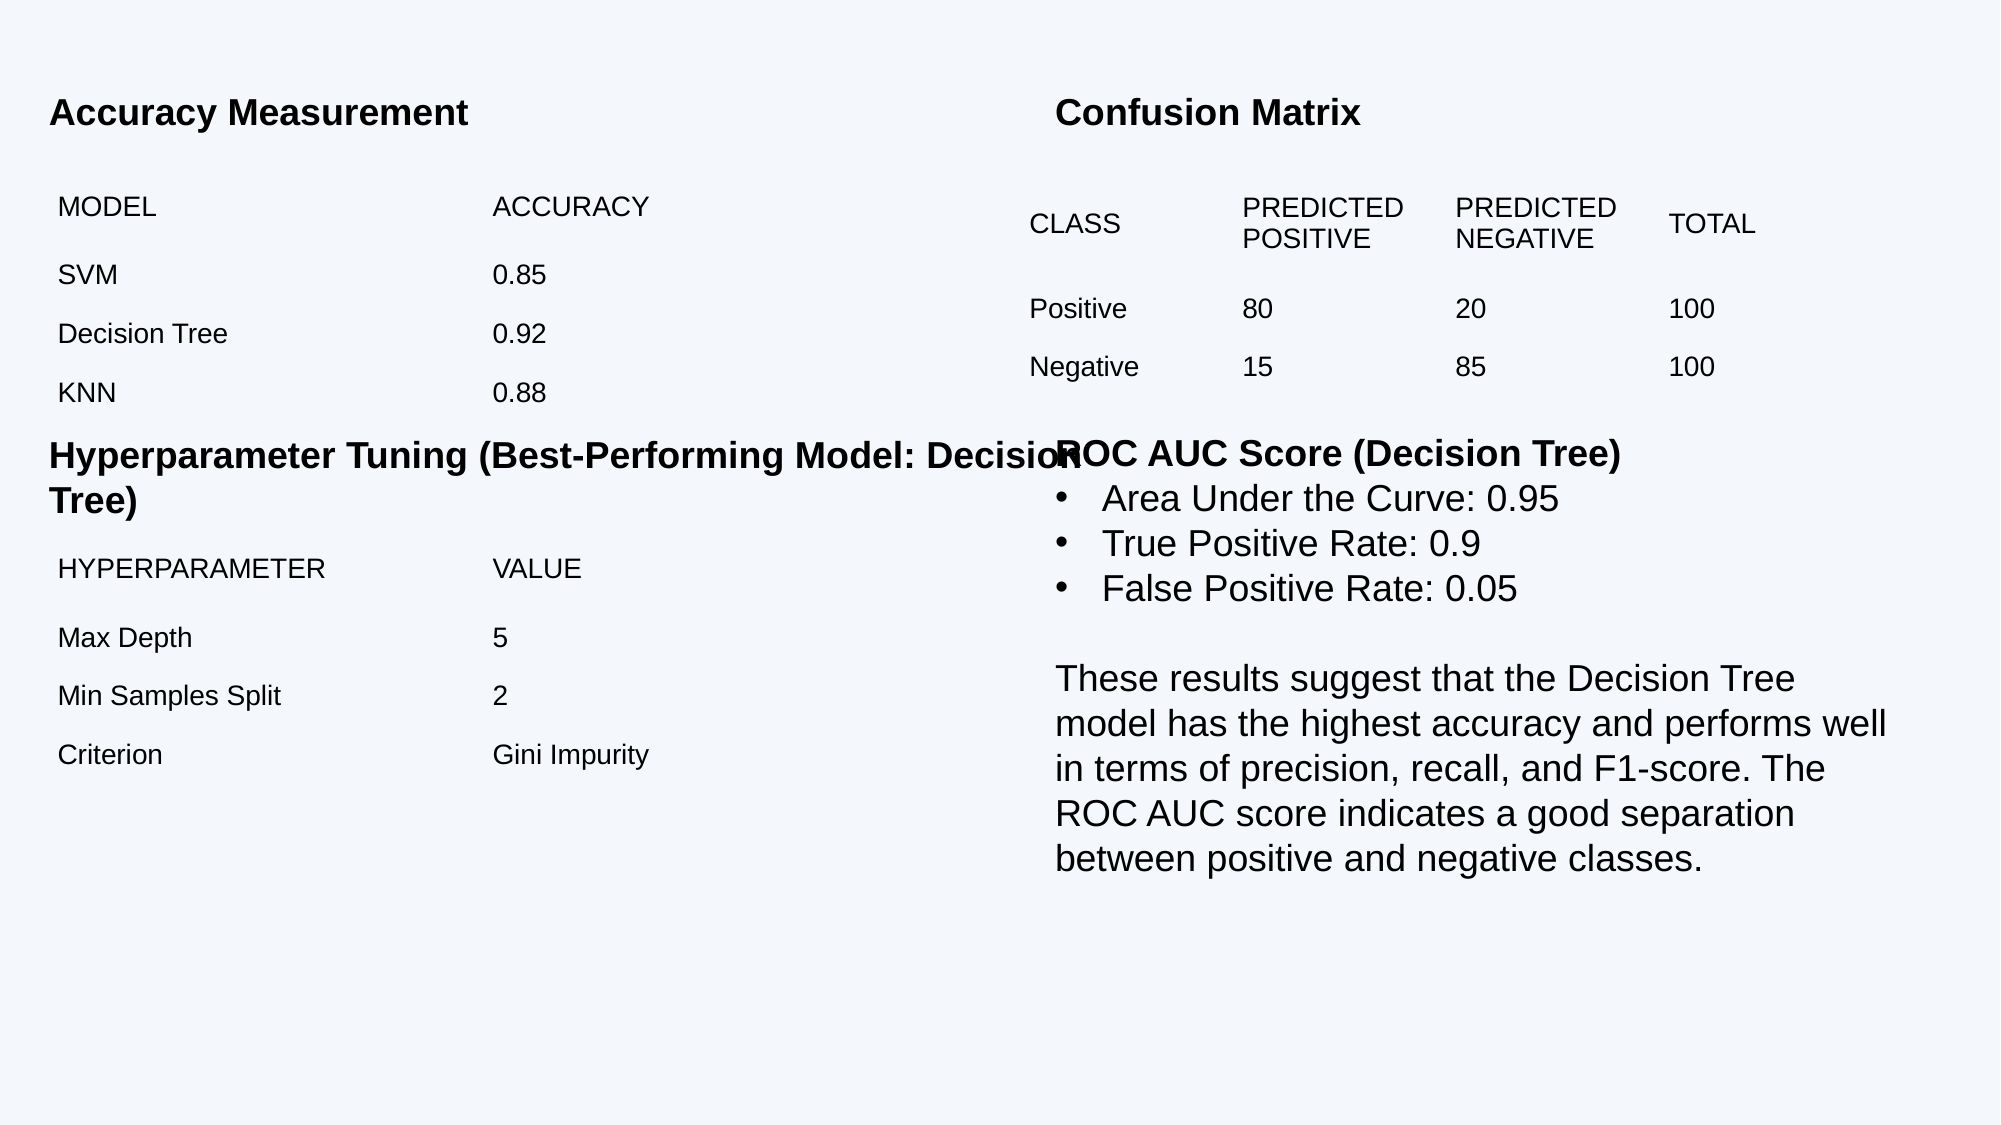

Accuracy Measurement
Confusion Matrix
| CLASS | PREDICTED POSITIVE | PREDICTED NEGATIVE | TOTAL |
| --- | --- | --- | --- |
| Positive | 80 | 20 | 100 |
| Negative | 15 | 85 | 100 |
| MODEL | ACCURACY |
| --- | --- |
| SVM | 0.85 |
| Decision Tree | 0.92 |
| KNN | 0.88 |
ROC AUC Score (Decision Tree)
Area Under the Curve: 0.95
True Positive Rate: 0.9
False Positive Rate: 0.05

These results suggest that the Decision Tree model has the highest accuracy and performs well in terms of precision, recall, and F1-score. The ROC AUC score indicates a good separation between positive and negative classes.

Hyperparameter Tuning (Best-Performing Model: Decision Tree)
| HYPERPARAMETER | VALUE |
| --- | --- |
| Max Depth | 5 |
| Min Samples Split | 2 |
| Criterion | Gini Impurity |